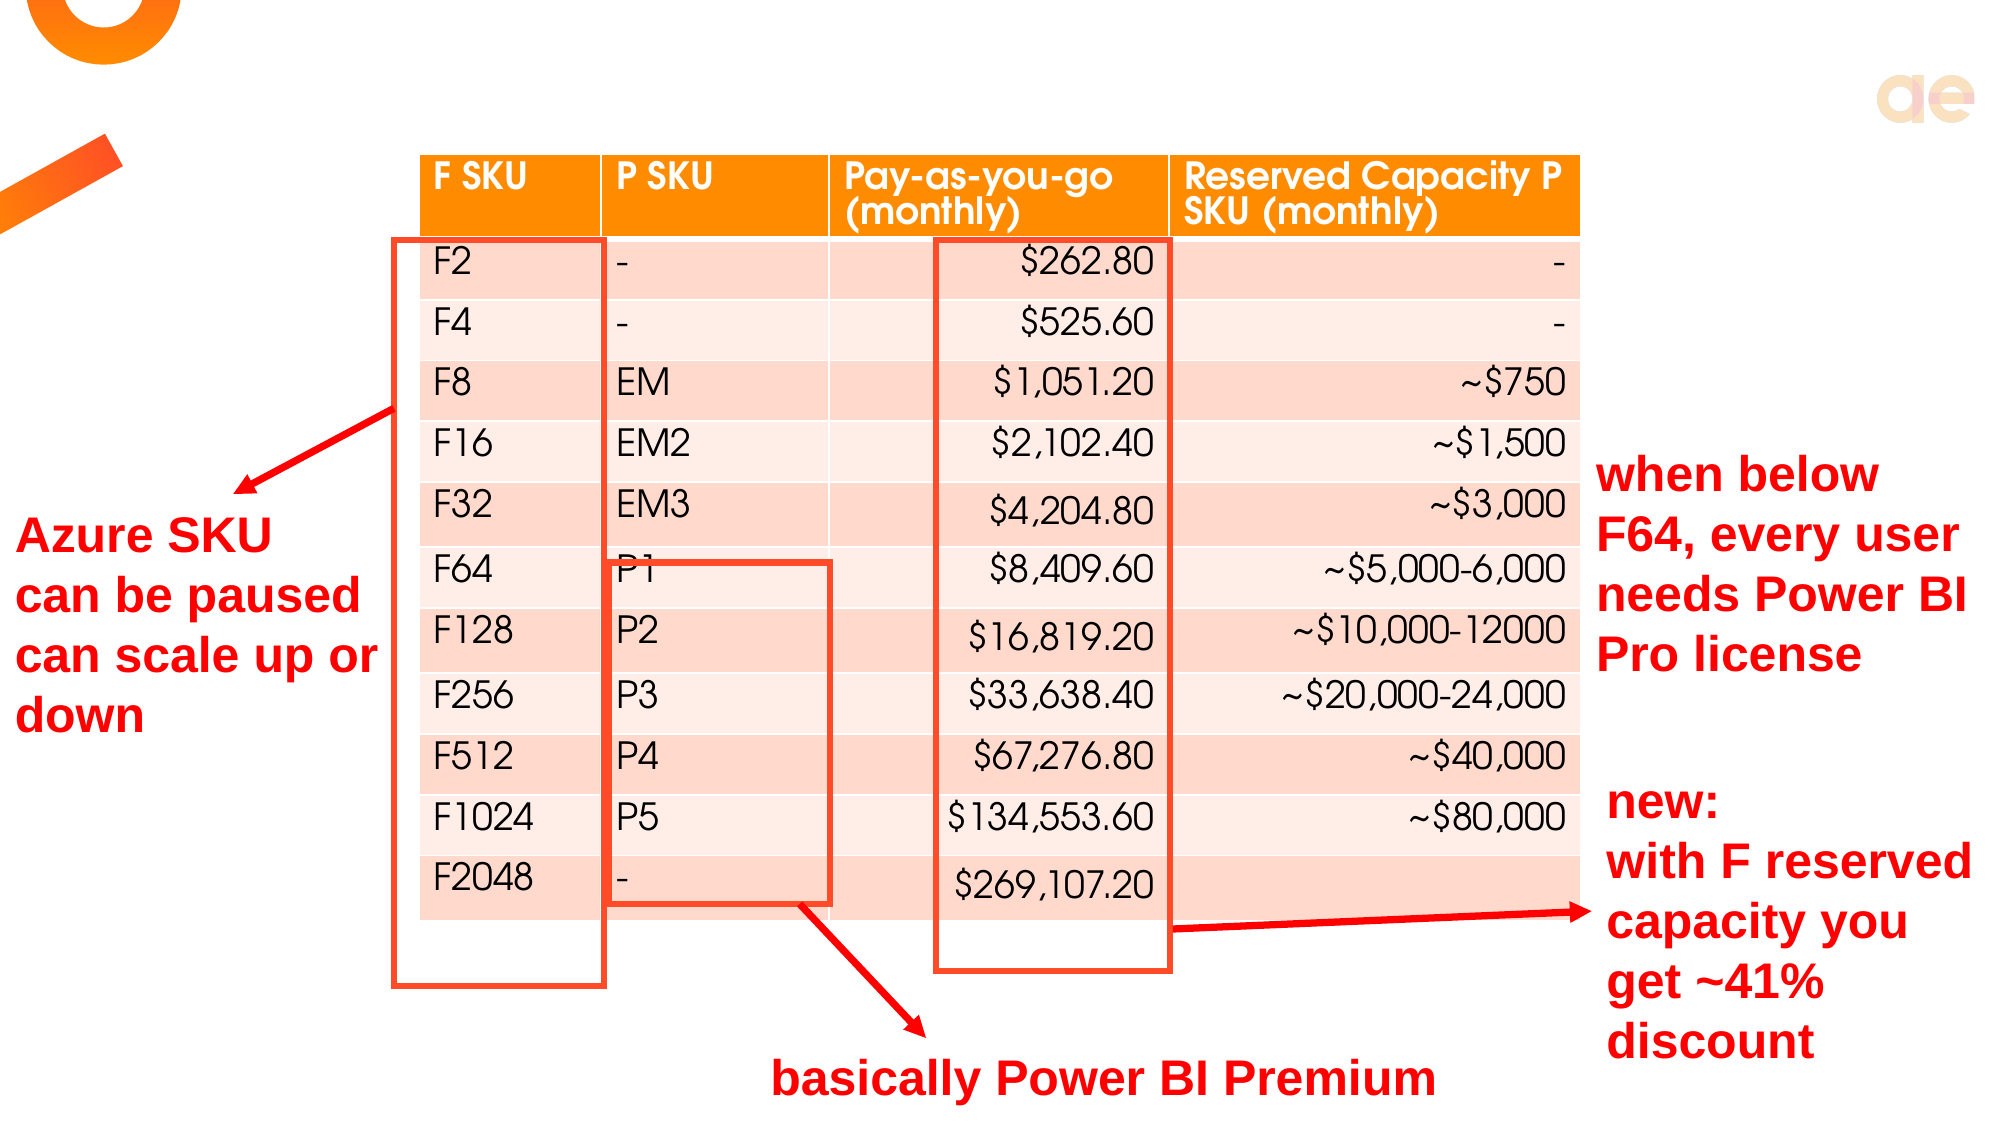

| F SKU | P SKU | Pay-as-you-go (monthly) | Reserved Capacity P SKU (monthly) |
| --- | --- | --- | --- |
| F2 | - | $262.80 | - |
| F4 | - | $525.60 | - |
| F8 | EM | $1,051.20 | ~$750 |
| F16 | EM2 | $2,102.40 | ~$1,500 |
| F32 | EM3 | $4,204.80 | ~$3,000 |
| F64 | P1 | $8,409.60 | ~$5,000-6,000 |
| F128 | P2 | $16,819.20 | ~$10,000-12000 |
| F256 | P3 | $33,638.40 | ~$20,000-24,000 |
| F512 | P4 | $67,276.80 | ~$40,000 |
| F1024 | P5 | $134,553.60 | ~$80,000 |
| F2048 | - | $269,107.20 |  |

when below F64, every user needs Power BI Pro license
Azure SKU
can be paused
can scale up or down

new:
with F reserved capacity you get ~41% discount
basically Power BI Premium